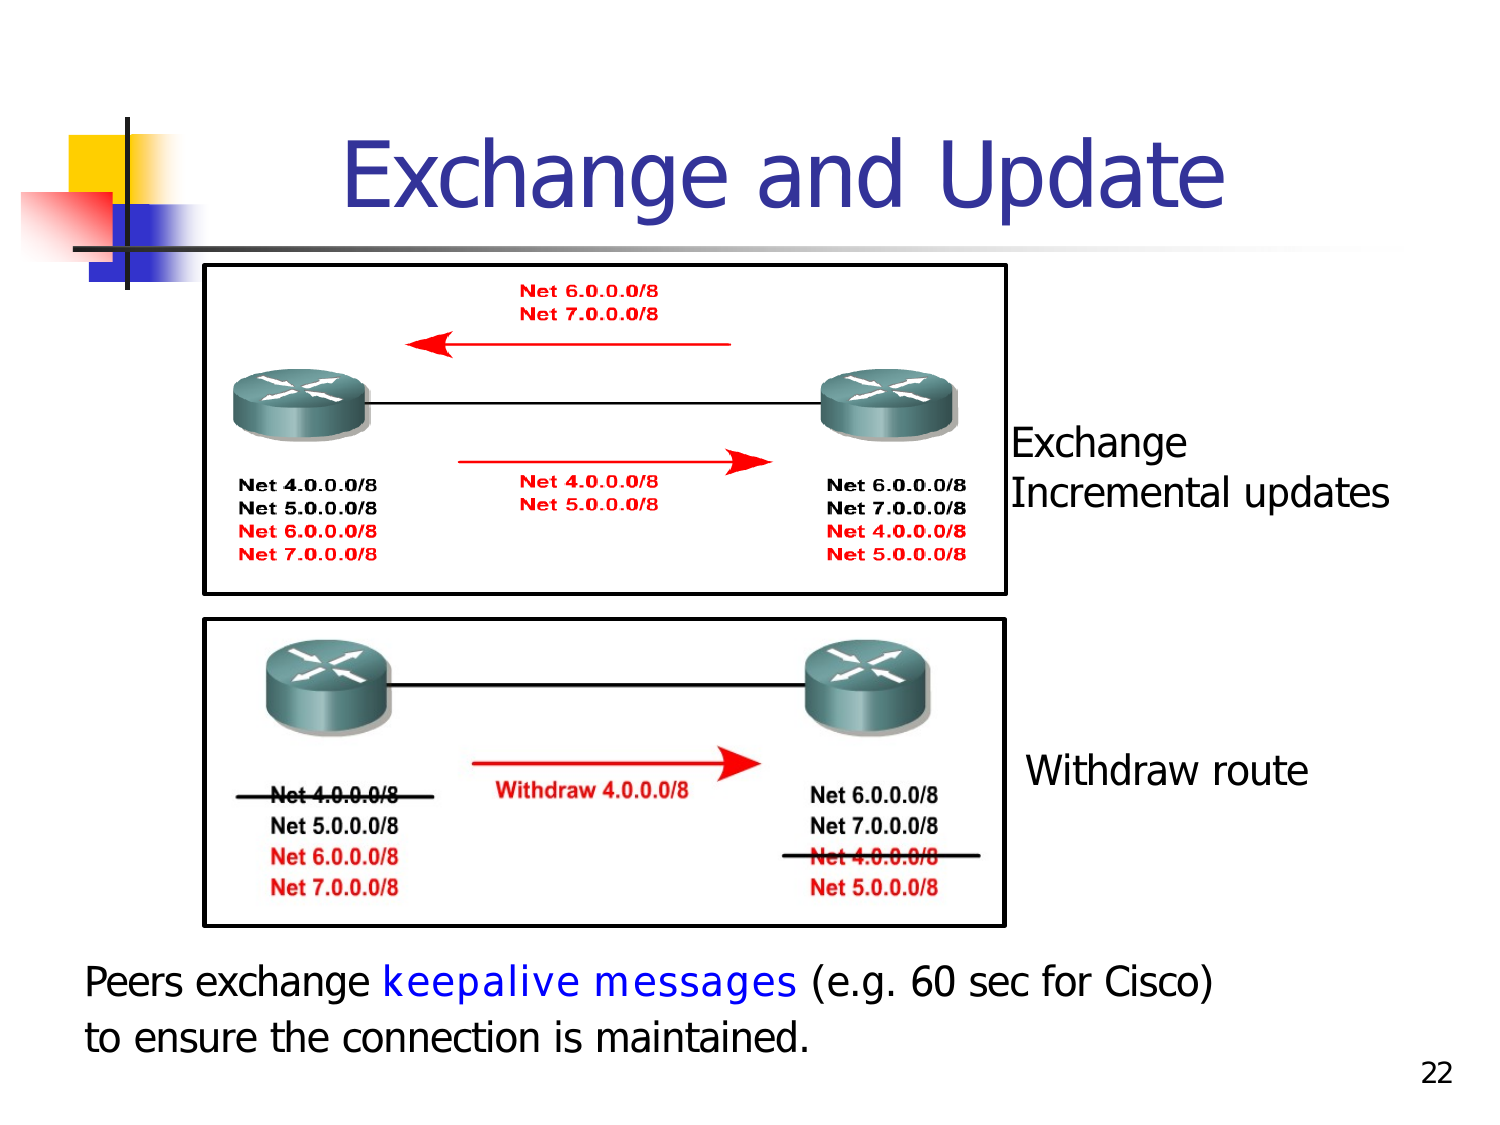

# Exchange and Update

Exchange  Incremental updates

Withdraw route
Peers exchange keepalive messages (e.g. 60 sec for Cisco)
to ensure the connection is maintained.
22